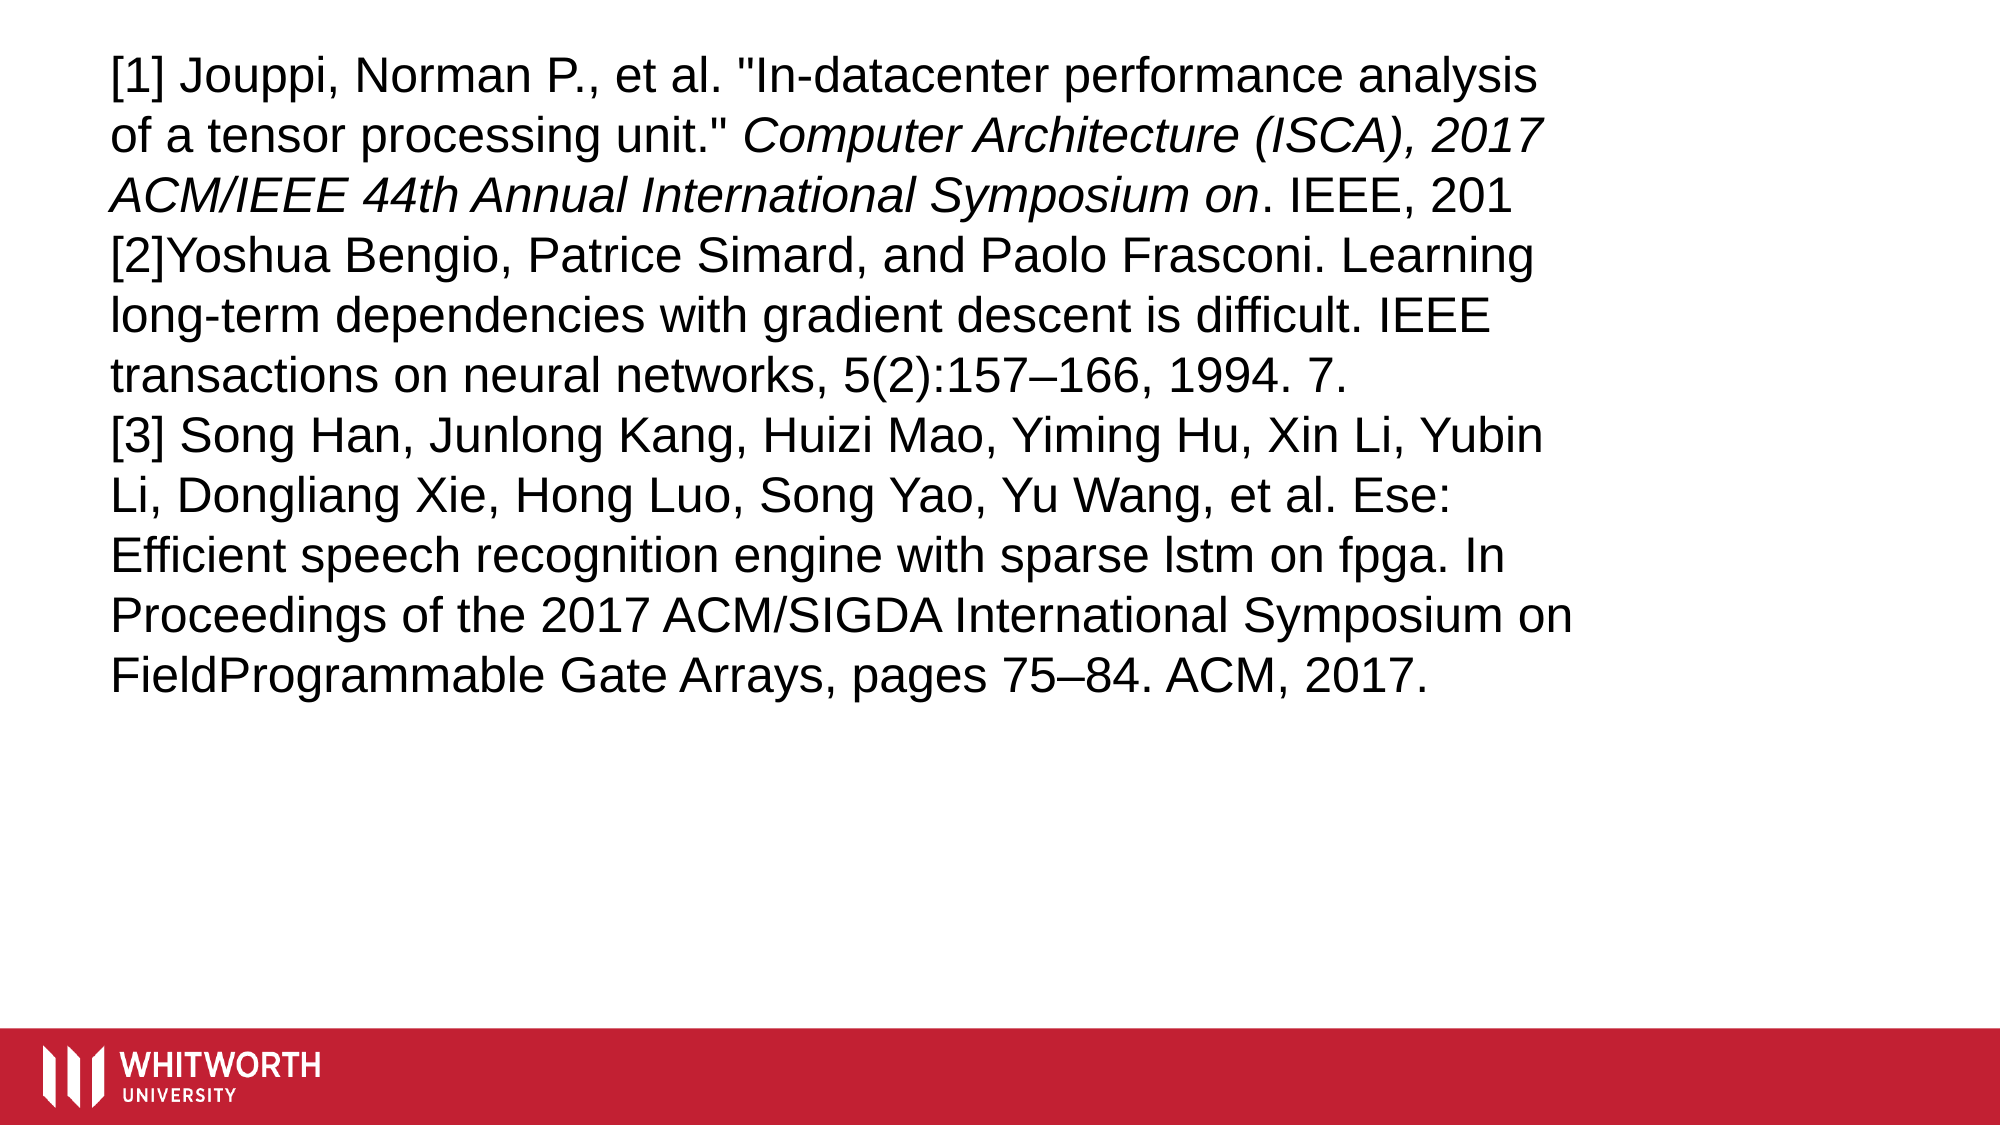

[1] Jouppi, Norman P., et al. "In-datacenter performance analysis of a tensor processing unit." Computer Architecture (ISCA), 2017 ACM/IEEE 44th Annual International Symposium on. IEEE, 201
[2]Yoshua Bengio, Patrice Simard, and Paolo Frasconi. Learning long-term dependencies with gradient descent is difficult. IEEE transactions on neural networks, 5(2):157–166, 1994. 7.
[3] Song Han, Junlong Kang, Huizi Mao, Yiming Hu, Xin Li, Yubin Li, Dongliang Xie, Hong Luo, Song Yao, Yu Wang, et al. Ese: Efficient speech recognition engine with sparse lstm on fpga. In Proceedings of the 2017 ACM/SIGDA International Symposium on FieldProgrammable Gate Arrays, pages 75–84. ACM, 2017.